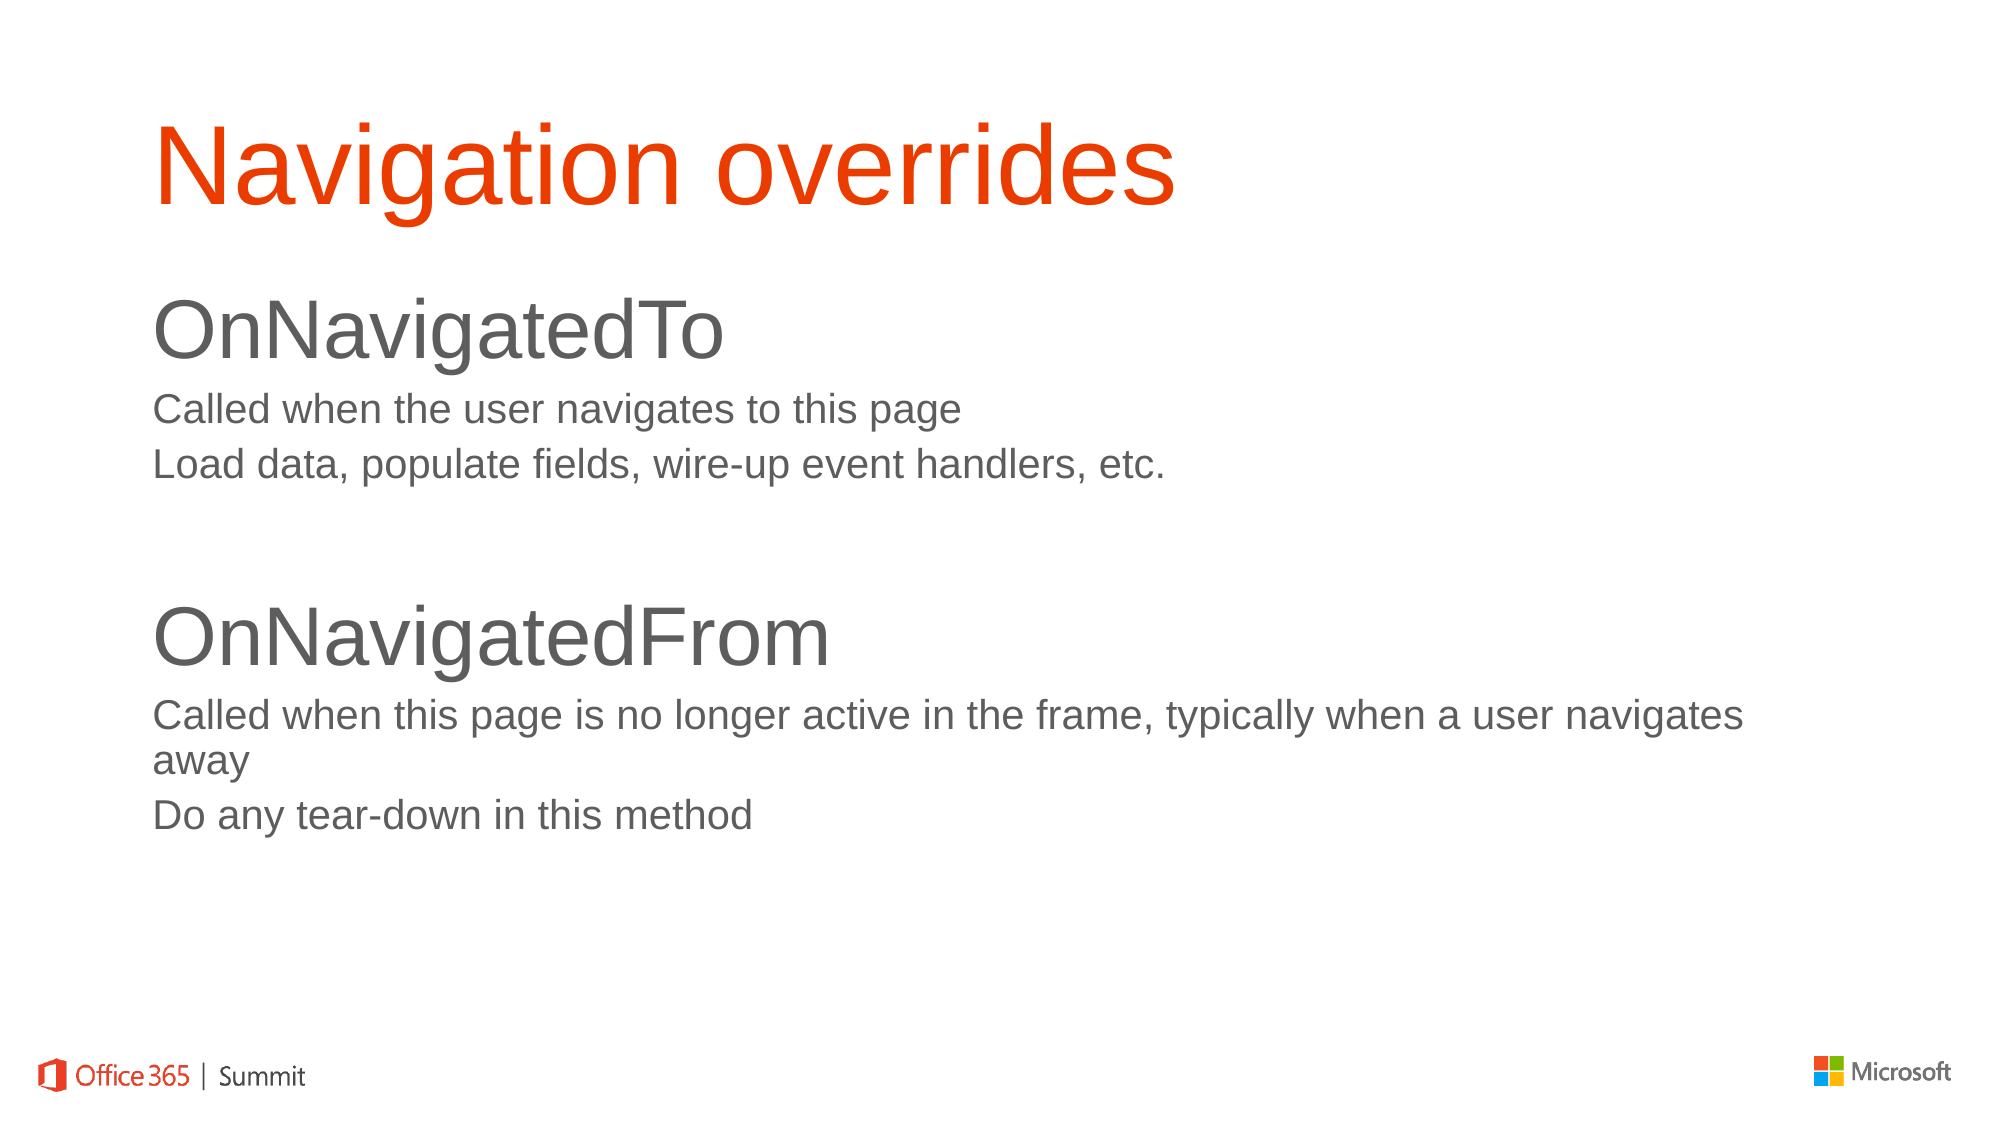

# Navigation overrides
OnNavigatedTo
Called when the user navigates to this page
Load data, populate fields, wire-up event handlers, etc.

OnNavigatedFrom
Called when this page is no longer active in the frame, typically when a user navigates away
Do any tear-down in this method